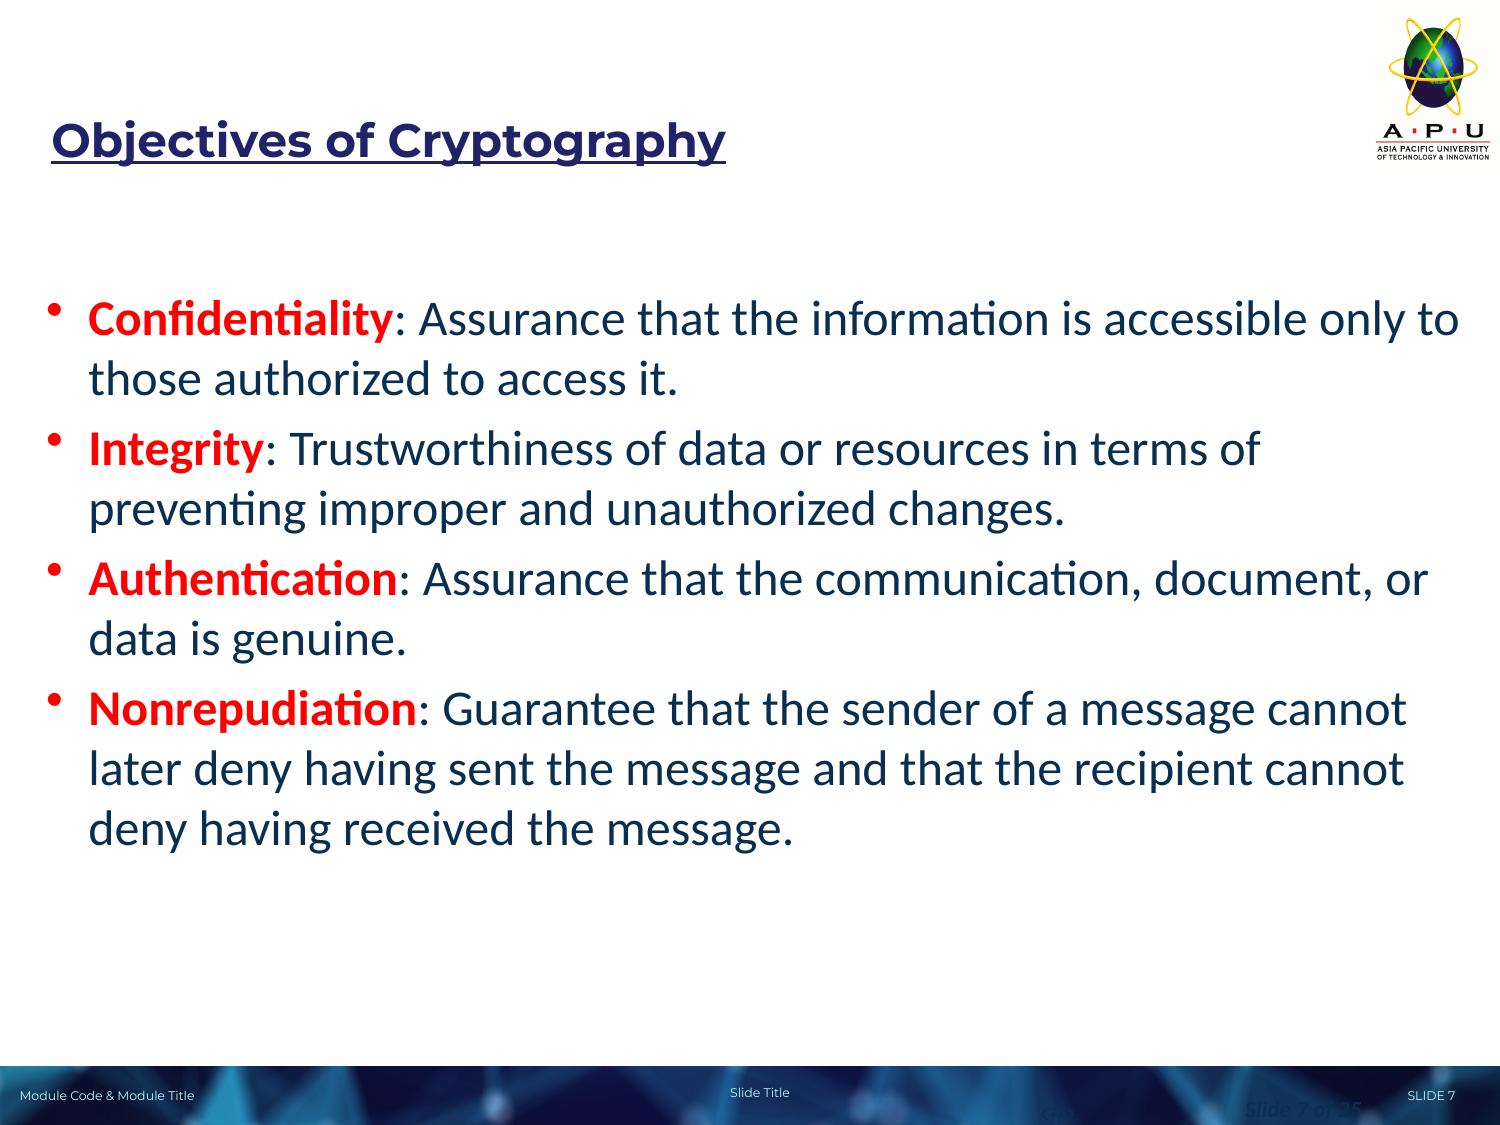

# Objectives of Cryptography
Confidentiality: Assurance that the information is accessible only to those authorized to access it.
Integrity: Trustworthiness of data or resources in terms of preventing improper and unauthorized changes.
Authentication: Assurance that the communication, document, or data is genuine.
Nonrepudiation: Guarantee that the sender of a message cannot later deny having sent the message and that the recipient cannot deny having received the message.

‹#›